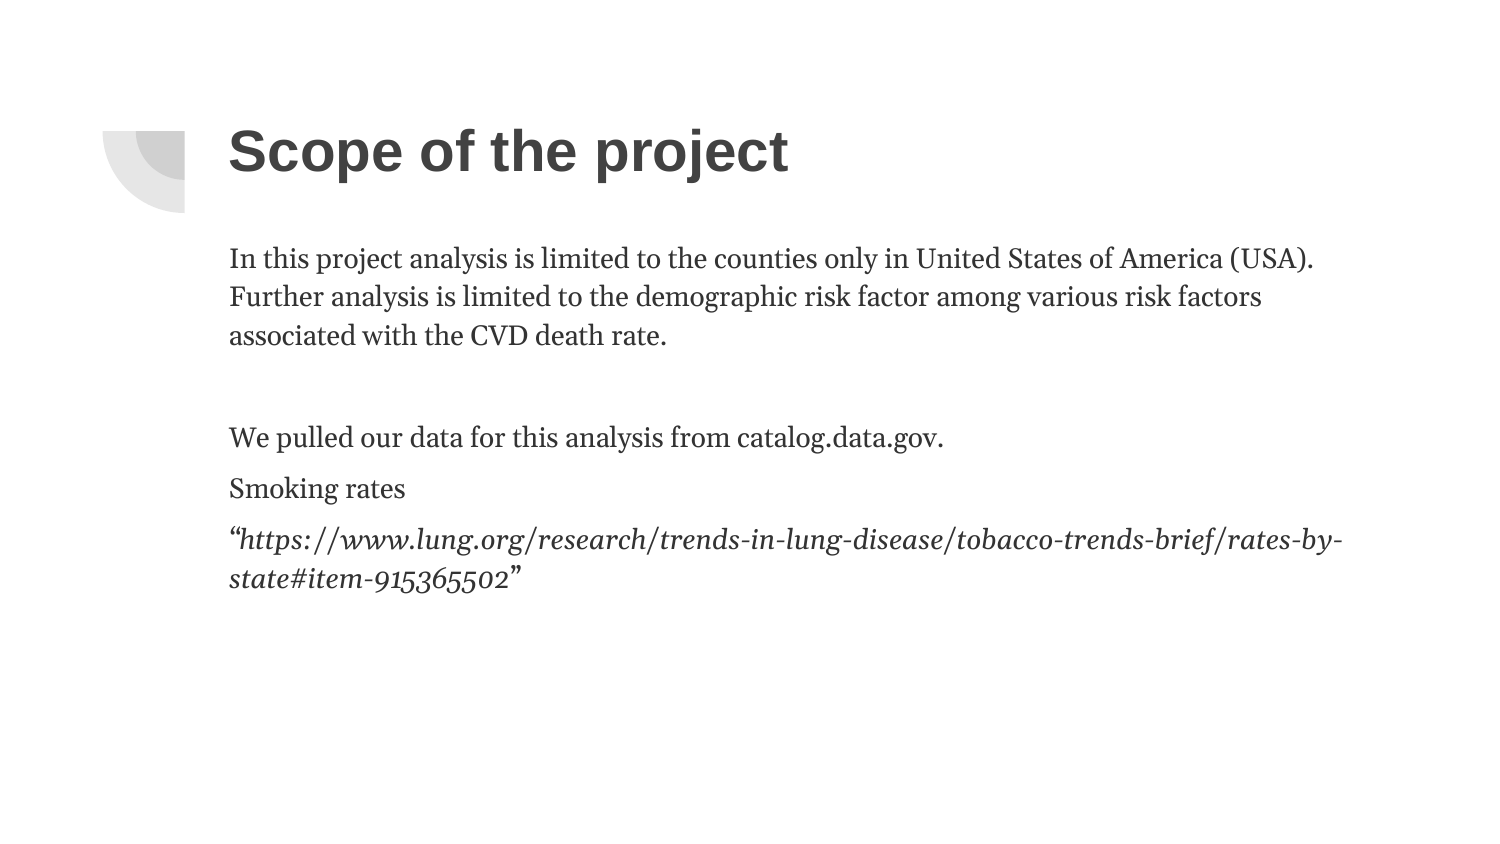

# Scope of the project
In this project analysis is limited to the counties only in United States of America (USA). Further analysis is limited to the demographic risk factor among various risk factors associated with the CVD death rate.

We pulled our data for this analysis from catalog.data.gov.
Smoking rates
“https://www.lung.org/research/trends-in-lung-disease/tobacco-trends-brief/rates-by-state#item-915365502”